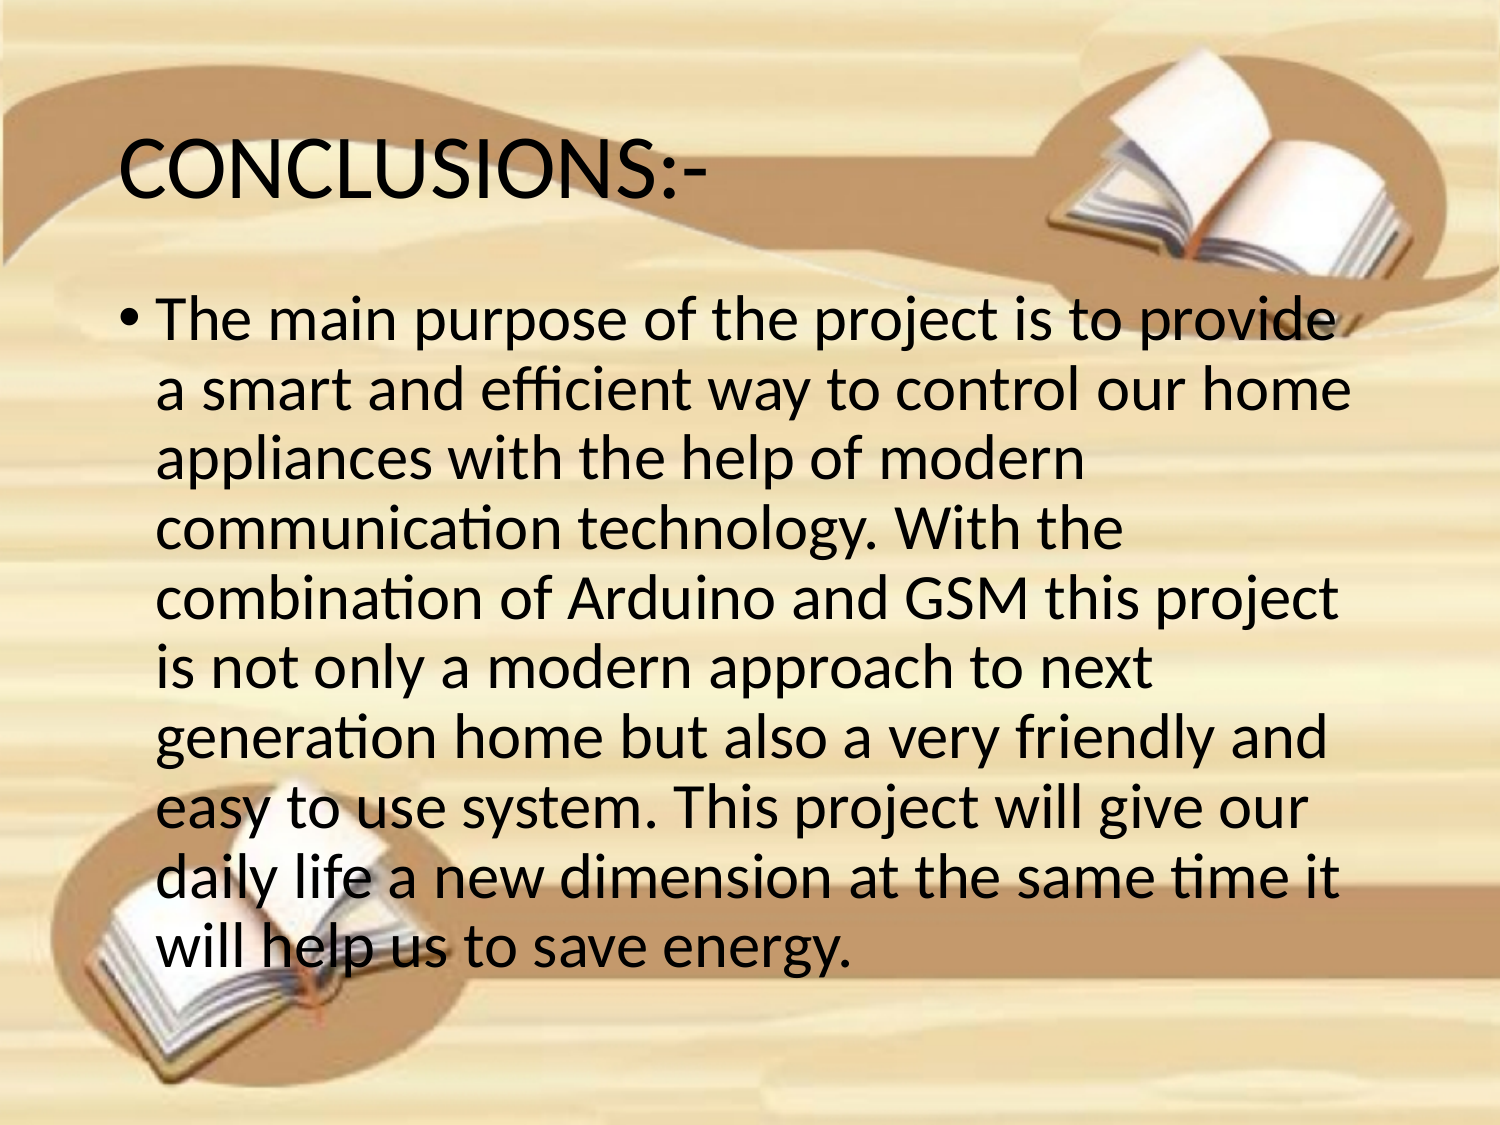

# CONCLUSIONS:-
The main purpose of the project is to provide a smart and efficient way to control our home appliances with the help of modern communication technology. With the combination of Arduino and GSM this project is not only a modern approach to next generation home but also a very friendly and easy to use system. This project will give our daily life a new dimension at the same time it will help us to save energy.